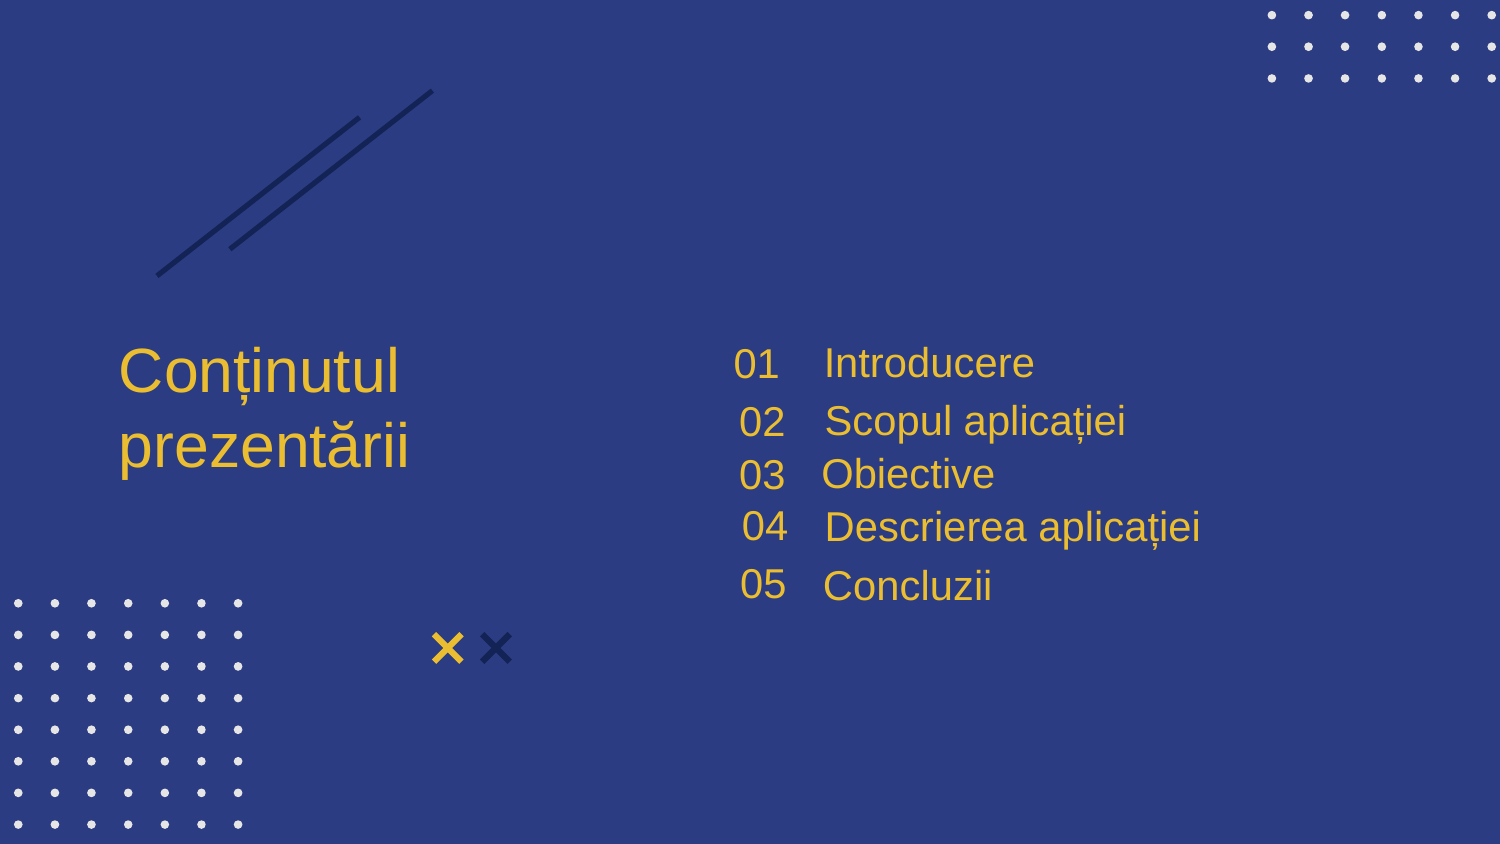

Conținutul
prezentării
Introducere
# 01
Scopul aplicației
02
Obiective
03
04
Descrierea aplicației
05
Concluzii